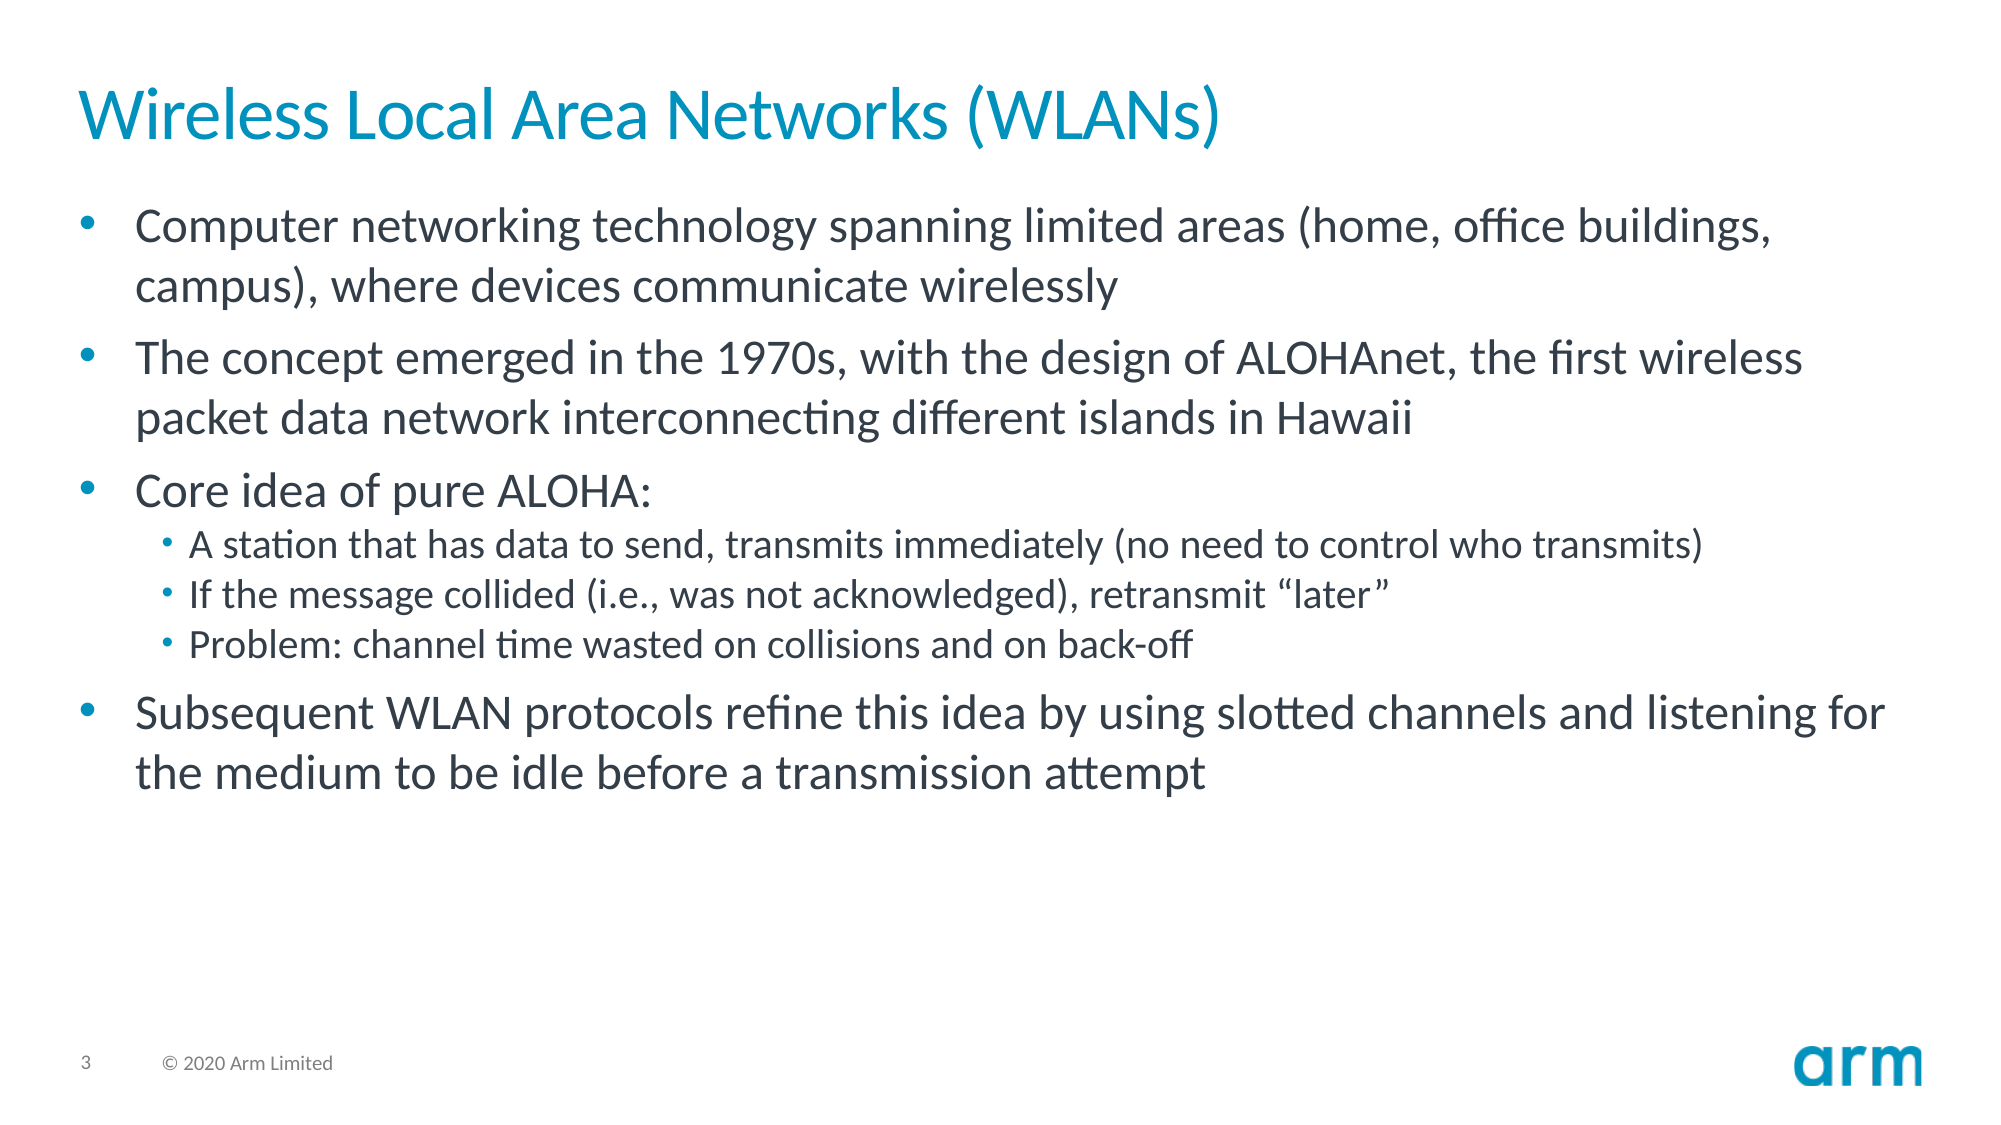

# Wireless Local Area Networks (WLANs)
Computer networking technology spanning limited areas (home, office buildings, campus), where devices communicate wirelessly
The concept emerged in the 1970s, with the design of ALOHAnet, the first wireless packet data network interconnecting different islands in Hawaii
Core idea of pure ALOHA:
A station that has data to send, transmits immediately (no need to control who transmits)
If the message collided (i.e., was not acknowledged), retransmit “later”
Problem: channel time wasted on collisions and on back-off
Subsequent WLAN protocols refine this idea by using slotted channels and listening for the medium to be idle before a transmission attempt